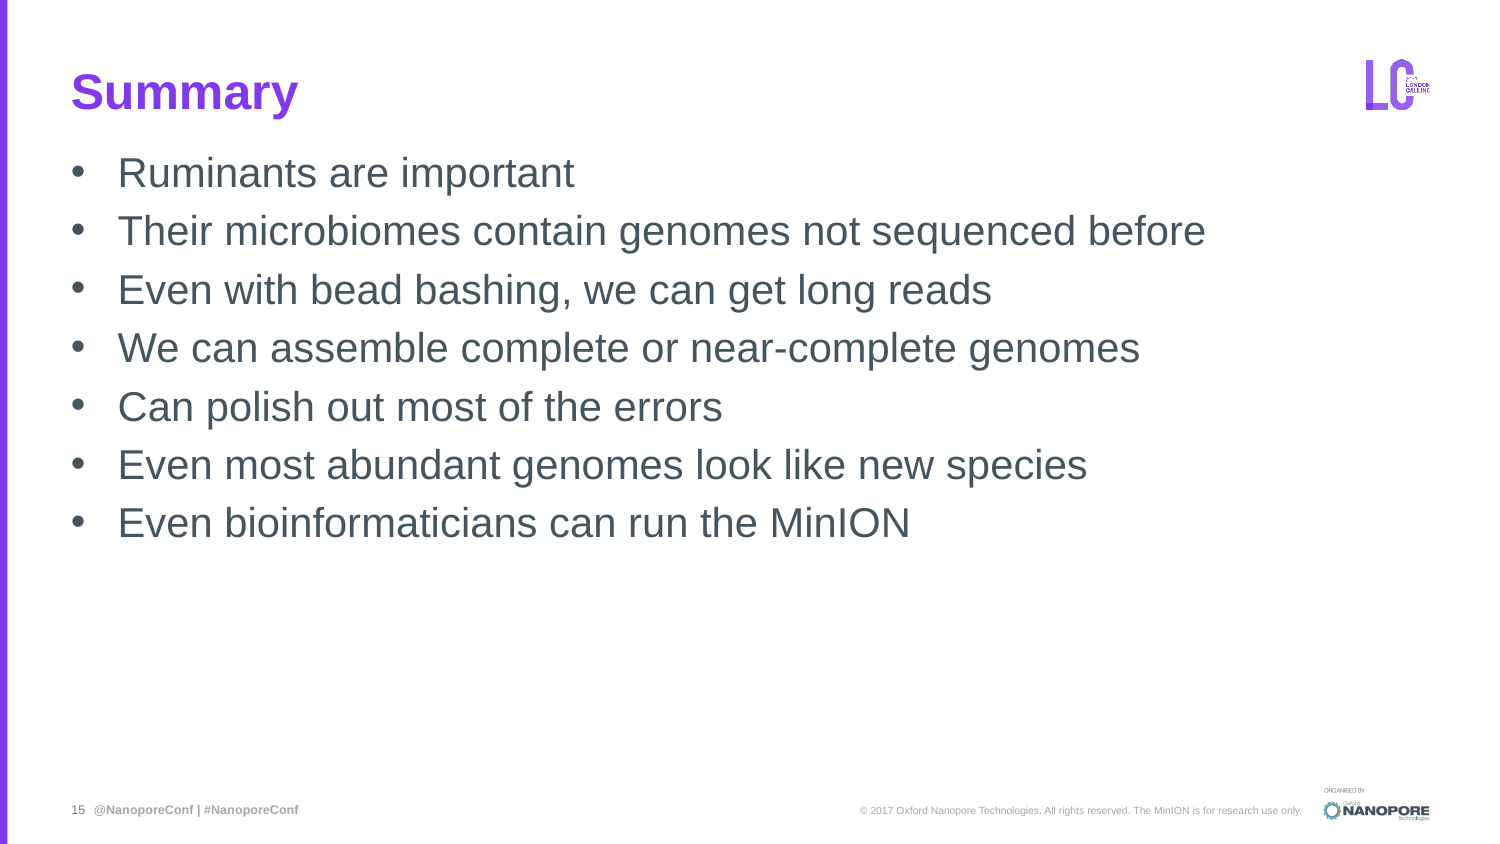

# Summary
Ruminants are important
Their microbiomes contain genomes not sequenced before
Even with bead bashing, we can get long reads
We can assemble complete or near-complete genomes
Can polish out most of the errors
Even most abundant genomes look like new species
Even bioinformaticians can run the MinION
15